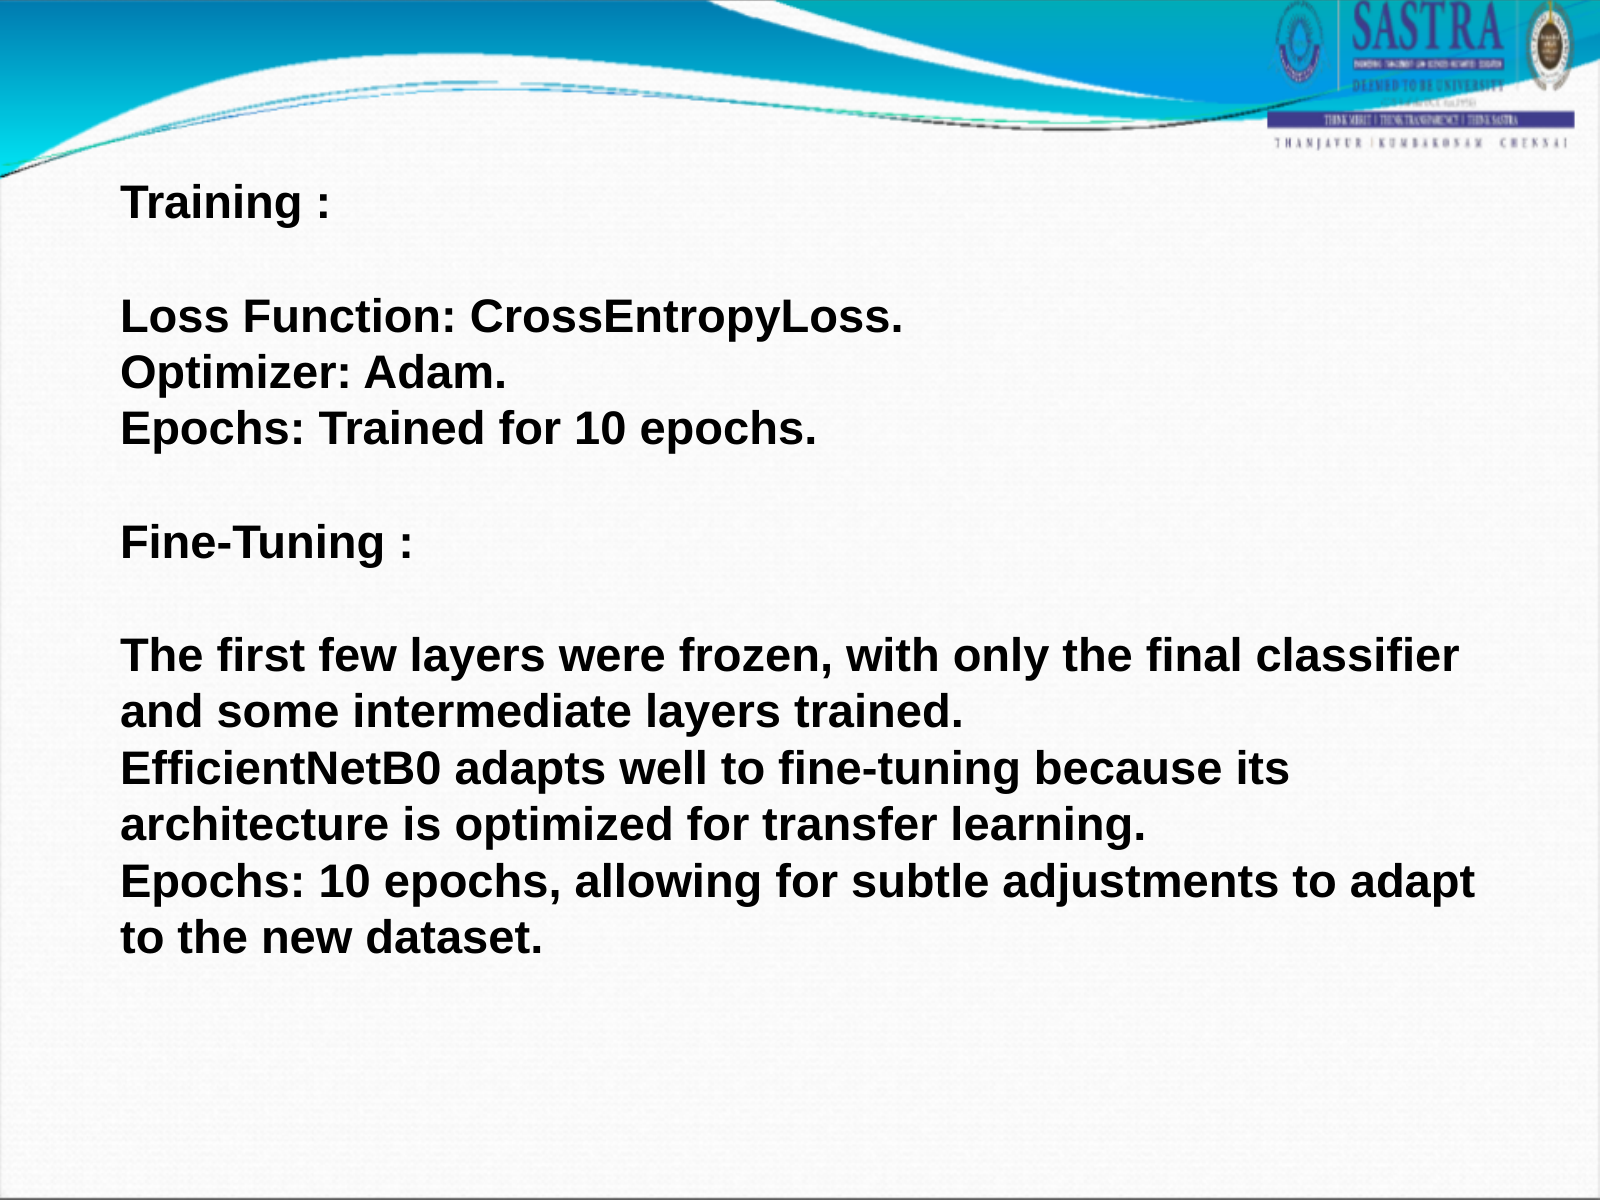

Training :

Loss Function: CrossEntropyLoss.
Optimizer: Adam.
Epochs: Trained for 10 epochs.

Fine-Tuning :

The first few layers were frozen, with only the final classifier and some intermediate layers trained.
EfficientNetB0 adapts well to fine-tuning because its architecture is optimized for transfer learning.
Epochs: 10 epochs, allowing for subtle adjustments to adapt to the new dataset.